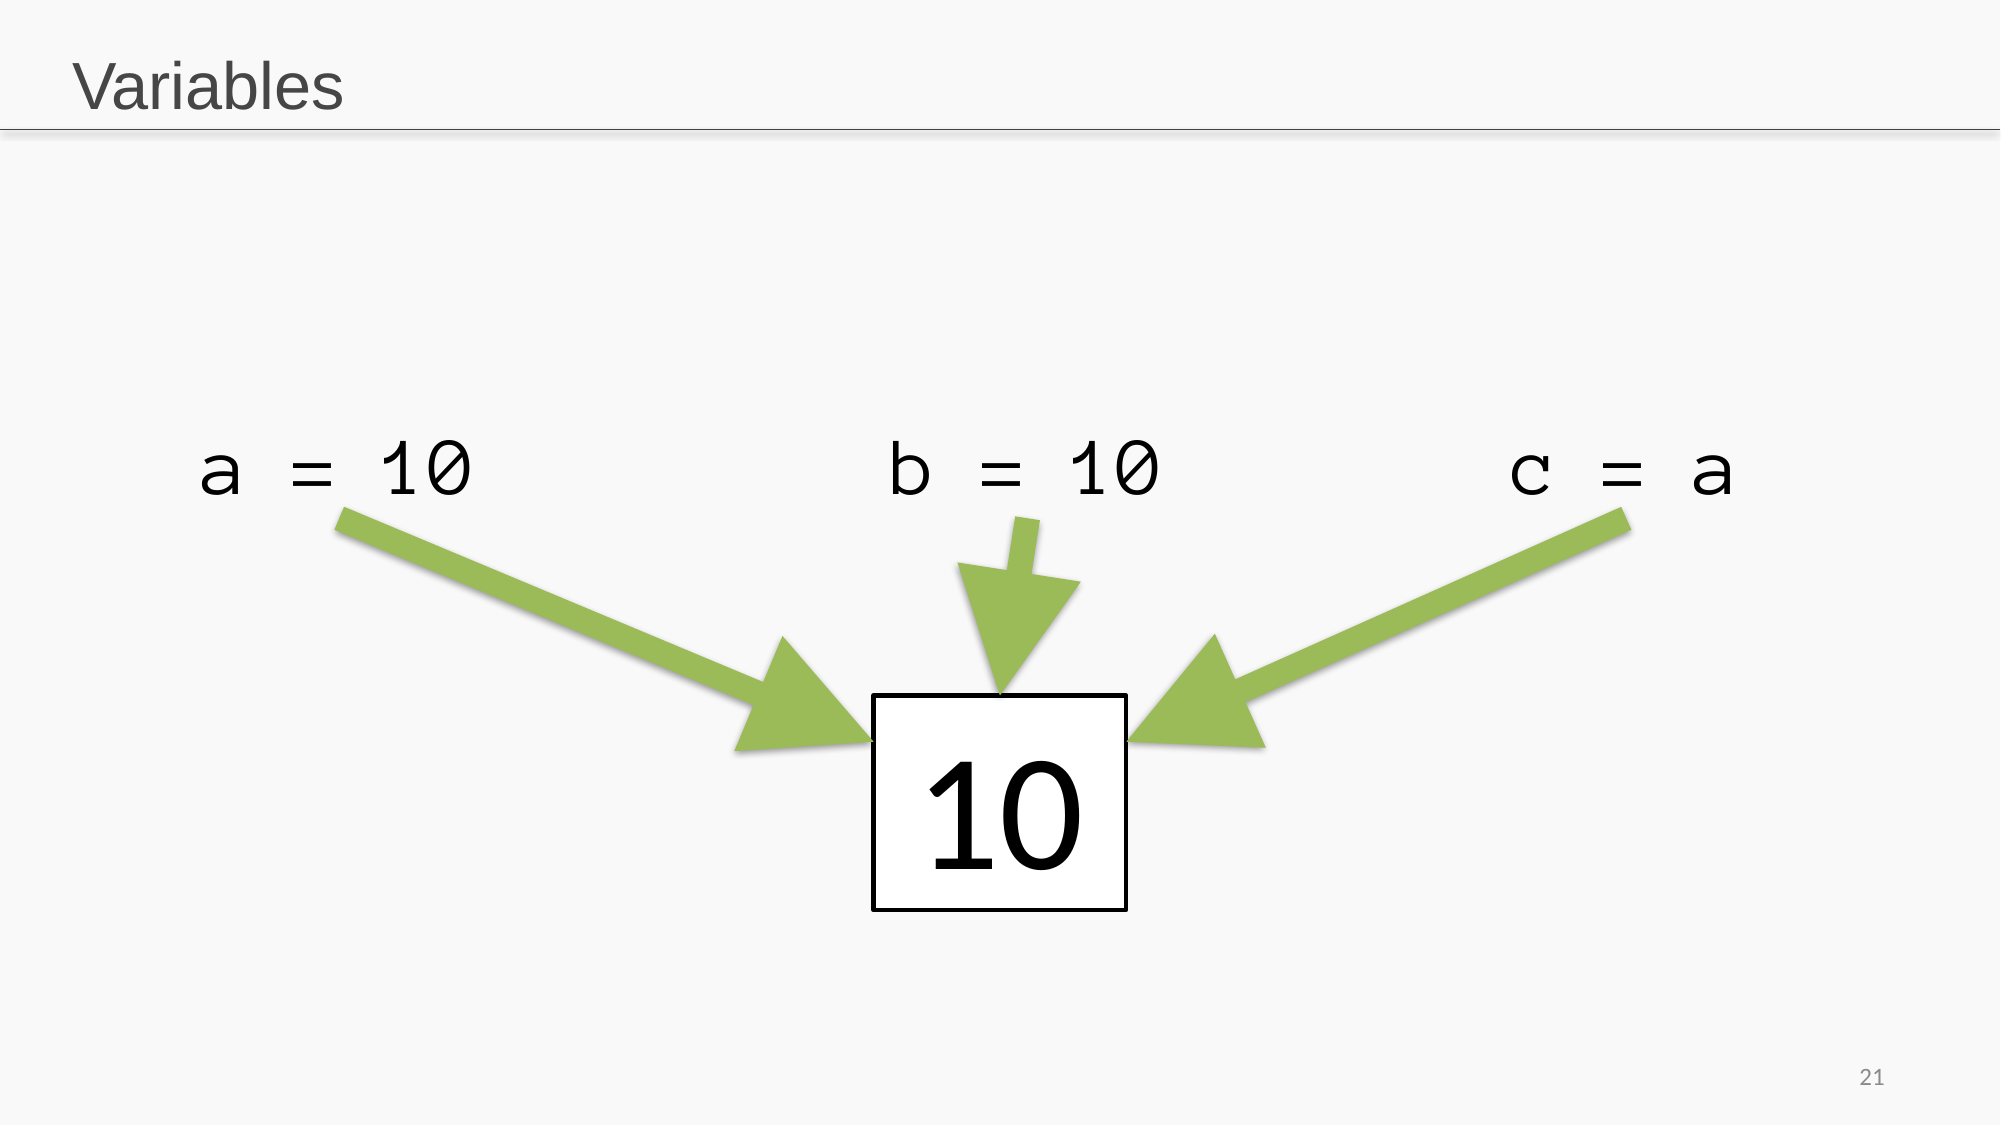

# Variables
a = 10
b = 10
c = a
10